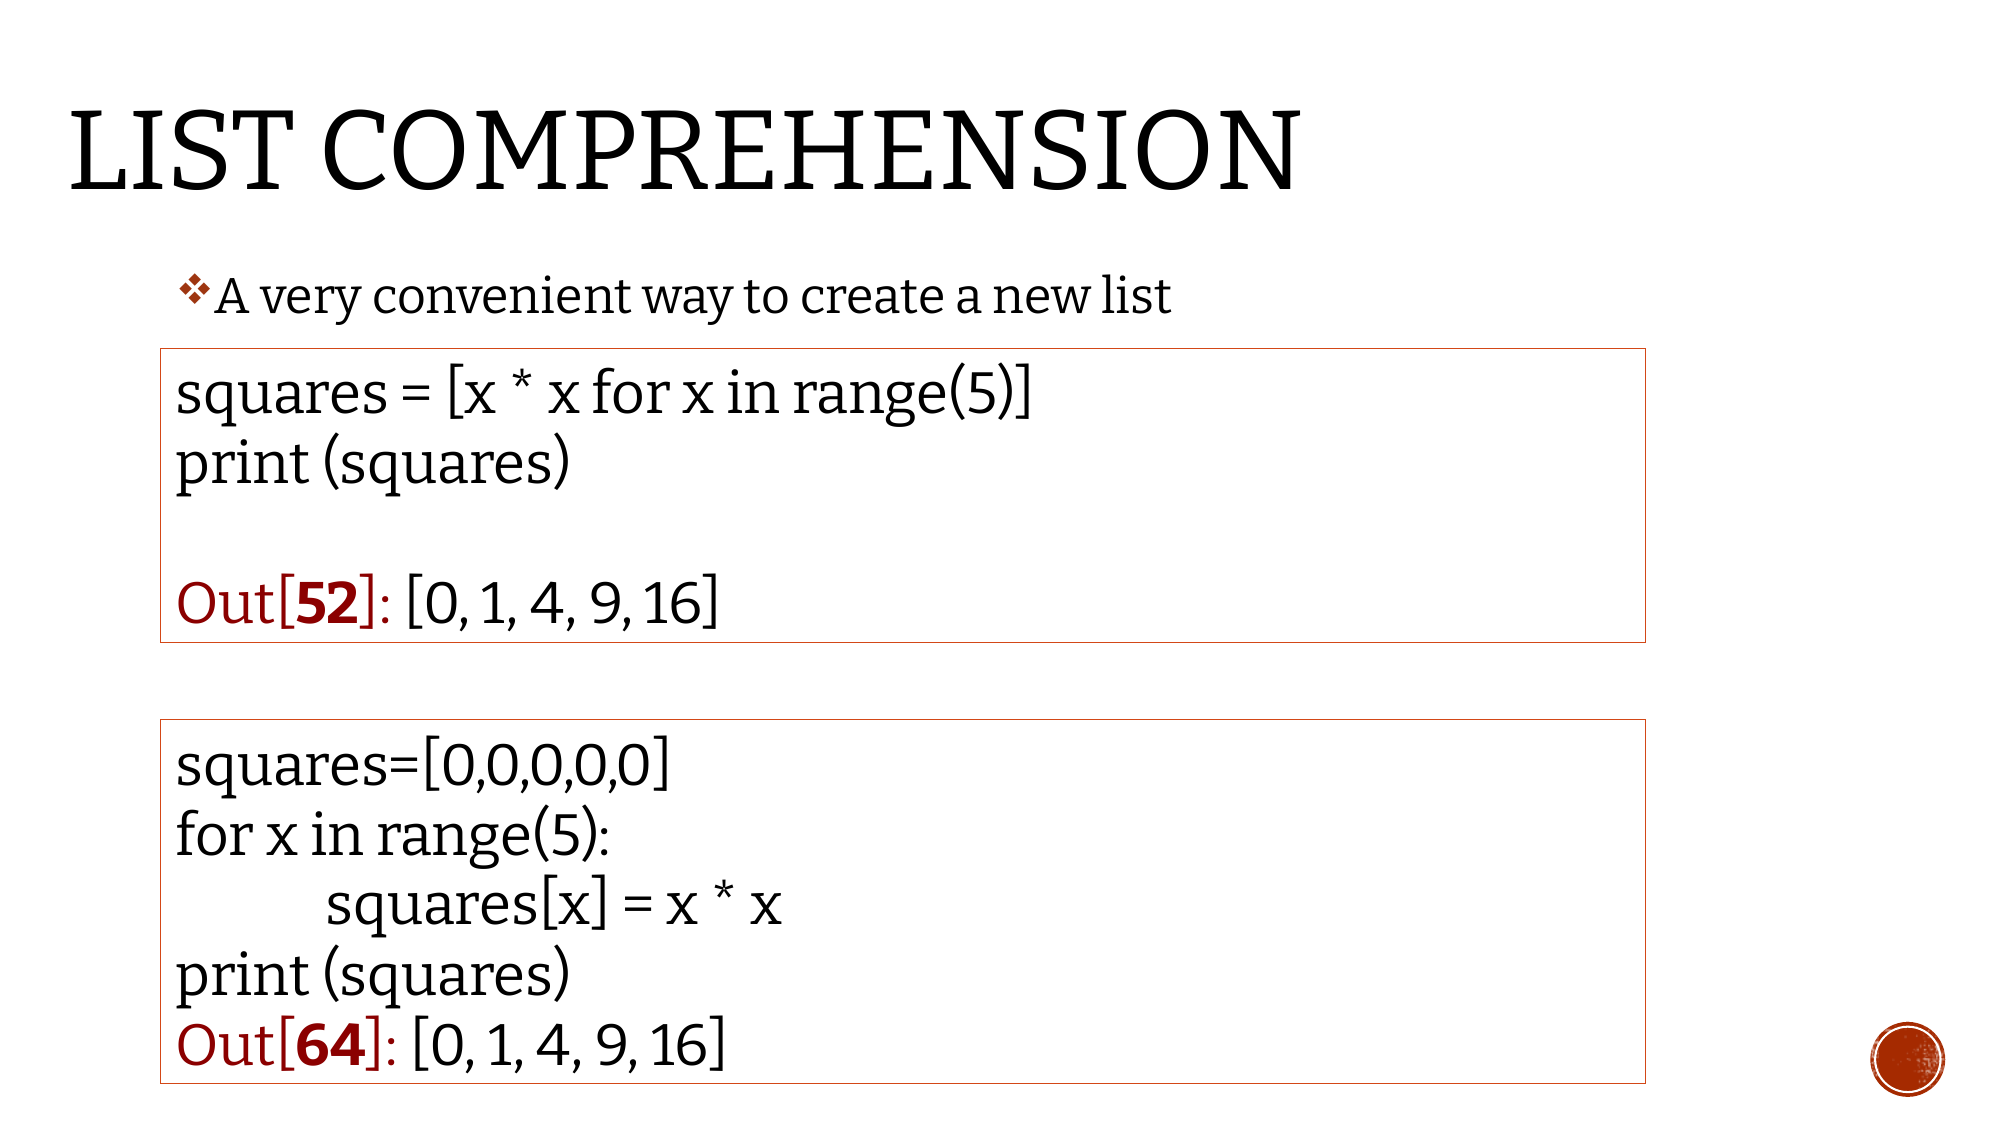

# List comprehension
A very convenient way to create a new list
squares = [x * x for x in range(5)]
print (squares)

Out[52]: [0, 1, 4, 9, 16]
squares=[0,0,0,0,0]
for x in range(5):
	squares[x] = x * x
print (squares)
Out[64]: [0, 1, 4, 9, 16]